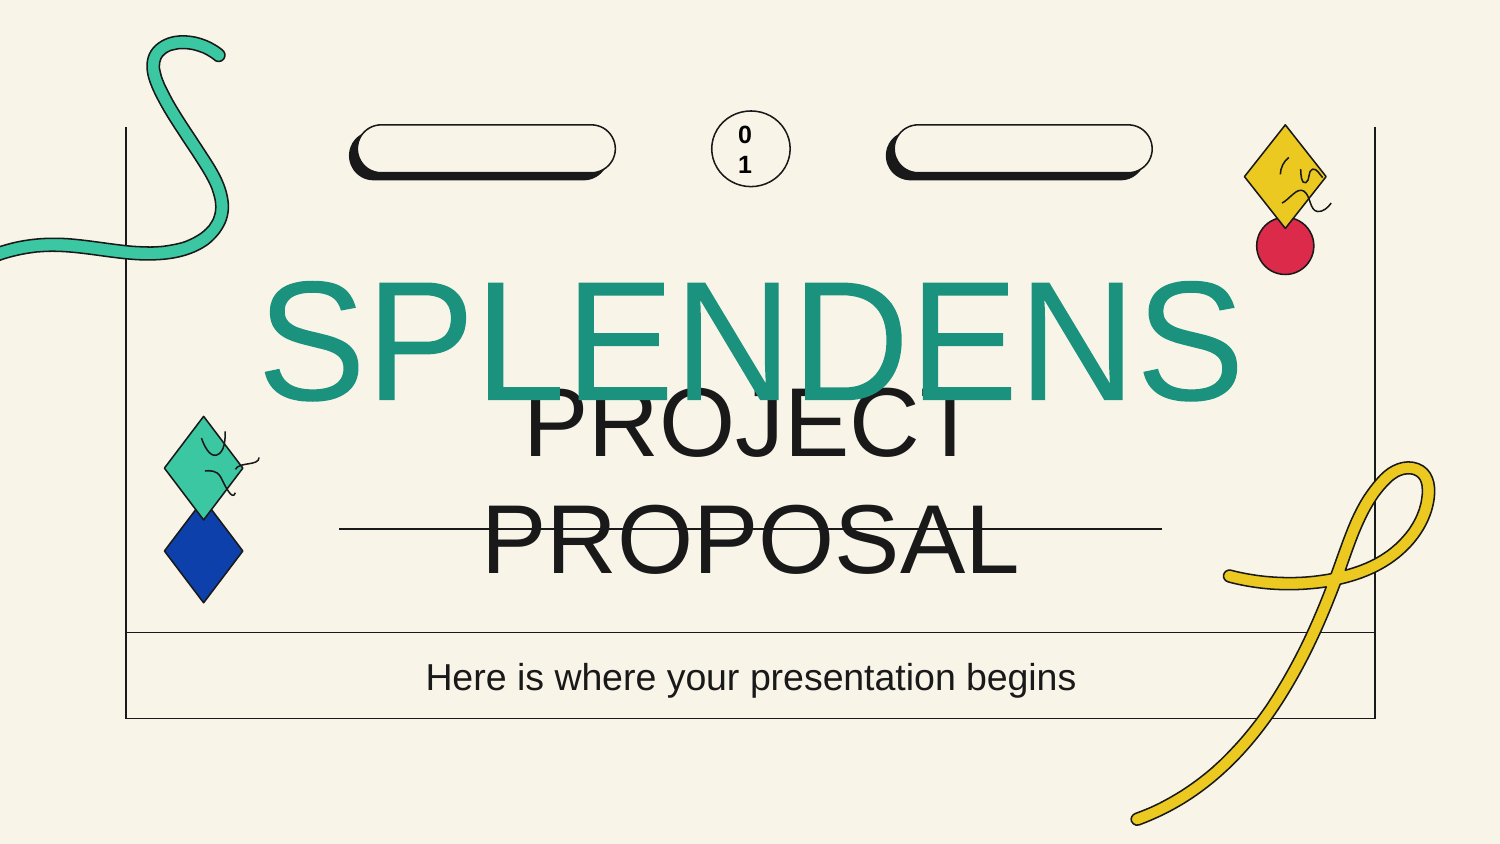

01
SPLENDENS
# PROJECT PROPOSAL
Here is where your presentation begins